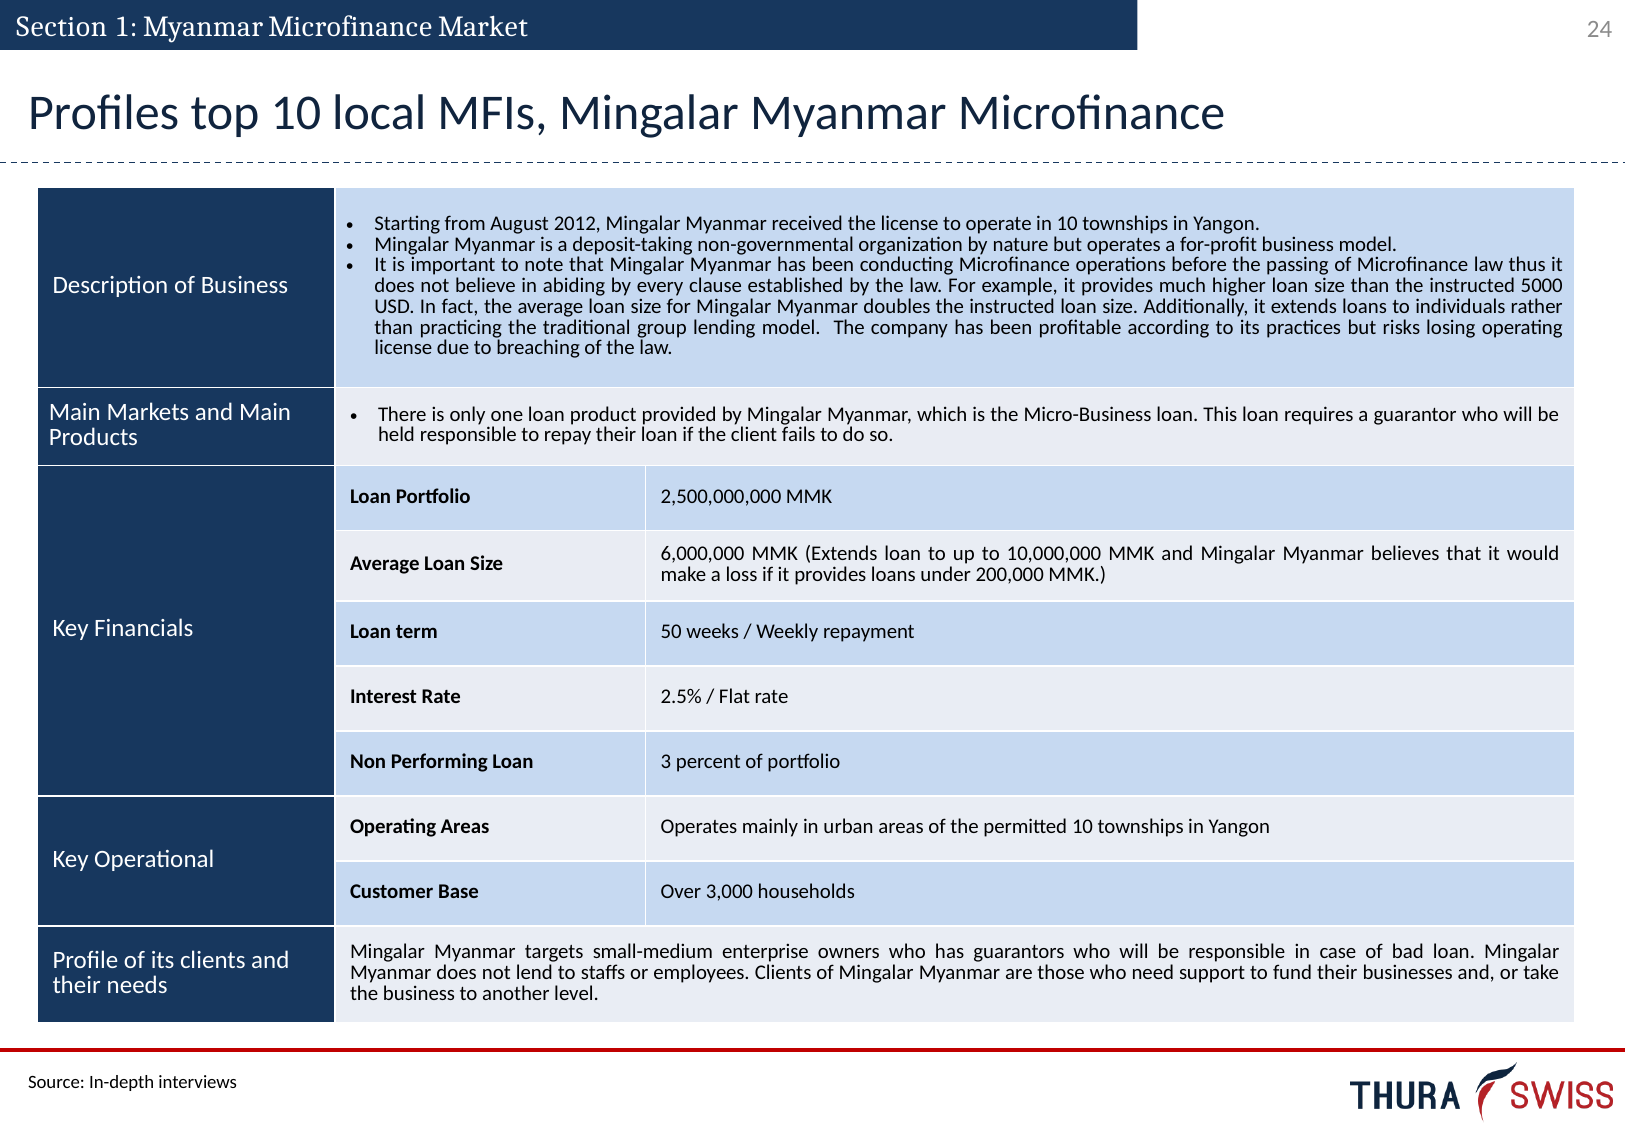

Section 1: Myanmar Microfinance Market
Profiles top 10 local MFIs, Mingalar Myanmar Microfinance
| Description of Business | Starting from August 2012, Mingalar Myanmar received the license to operate in 10 townships in Yangon. Mingalar Myanmar is a deposit-taking non-governmental organization by nature but operates a for-profit business model. It is important to note that Mingalar Myanmar has been conducting Microfinance operations before the passing of Microfinance law thus it does not believe in abiding by every clause established by the law. For example, it provides much higher loan size than the instructed 5000 USD. In fact, the average loan size for Mingalar Myanmar doubles the instructed loan size. Additionally, it extends loans to individuals rather than practicing the traditional group lending model. The company has been profitable according to its practices but risks losing operating license due to breaching of the law. |  |
| --- | --- | --- |
| Main Markets and Main Products | There is only one loan product provided by Mingalar Myanmar, which is the Micro-Business loan. This loan requires a guarantor who will be held responsible to repay their loan if the client fails to do so. |  |
| Key Financials | Loan Portfolio | 2,500,000,000 MMK |
|  | Average Loan Size | 6,000,000 MMK (Extends loan to up to 10,000,000 MMK and Mingalar Myanmar believes that it would make a loss if it provides loans under 200,000 MMK.) |
|  | Loan term | 50 weeks / Weekly repayment |
|  | Interest Rate | 2.5% / Flat rate |
|  | Non Performing Loan | 3 percent of portfolio |
| Key Operational | Operating Areas | Operates mainly in urban areas of the permitted 10 townships in Yangon |
|  | Customer Base | Over 3,000 households |
| Profile of its clients and their needs | Mingalar Myanmar targets small-medium enterprise owners who has guarantors who will be responsible in case of bad loan. Mingalar Myanmar does not lend to staffs or employees. Clients of Mingalar Myanmar are those who need support to fund their businesses and, or take the business to another level. |  |
Source: In-depth interviews